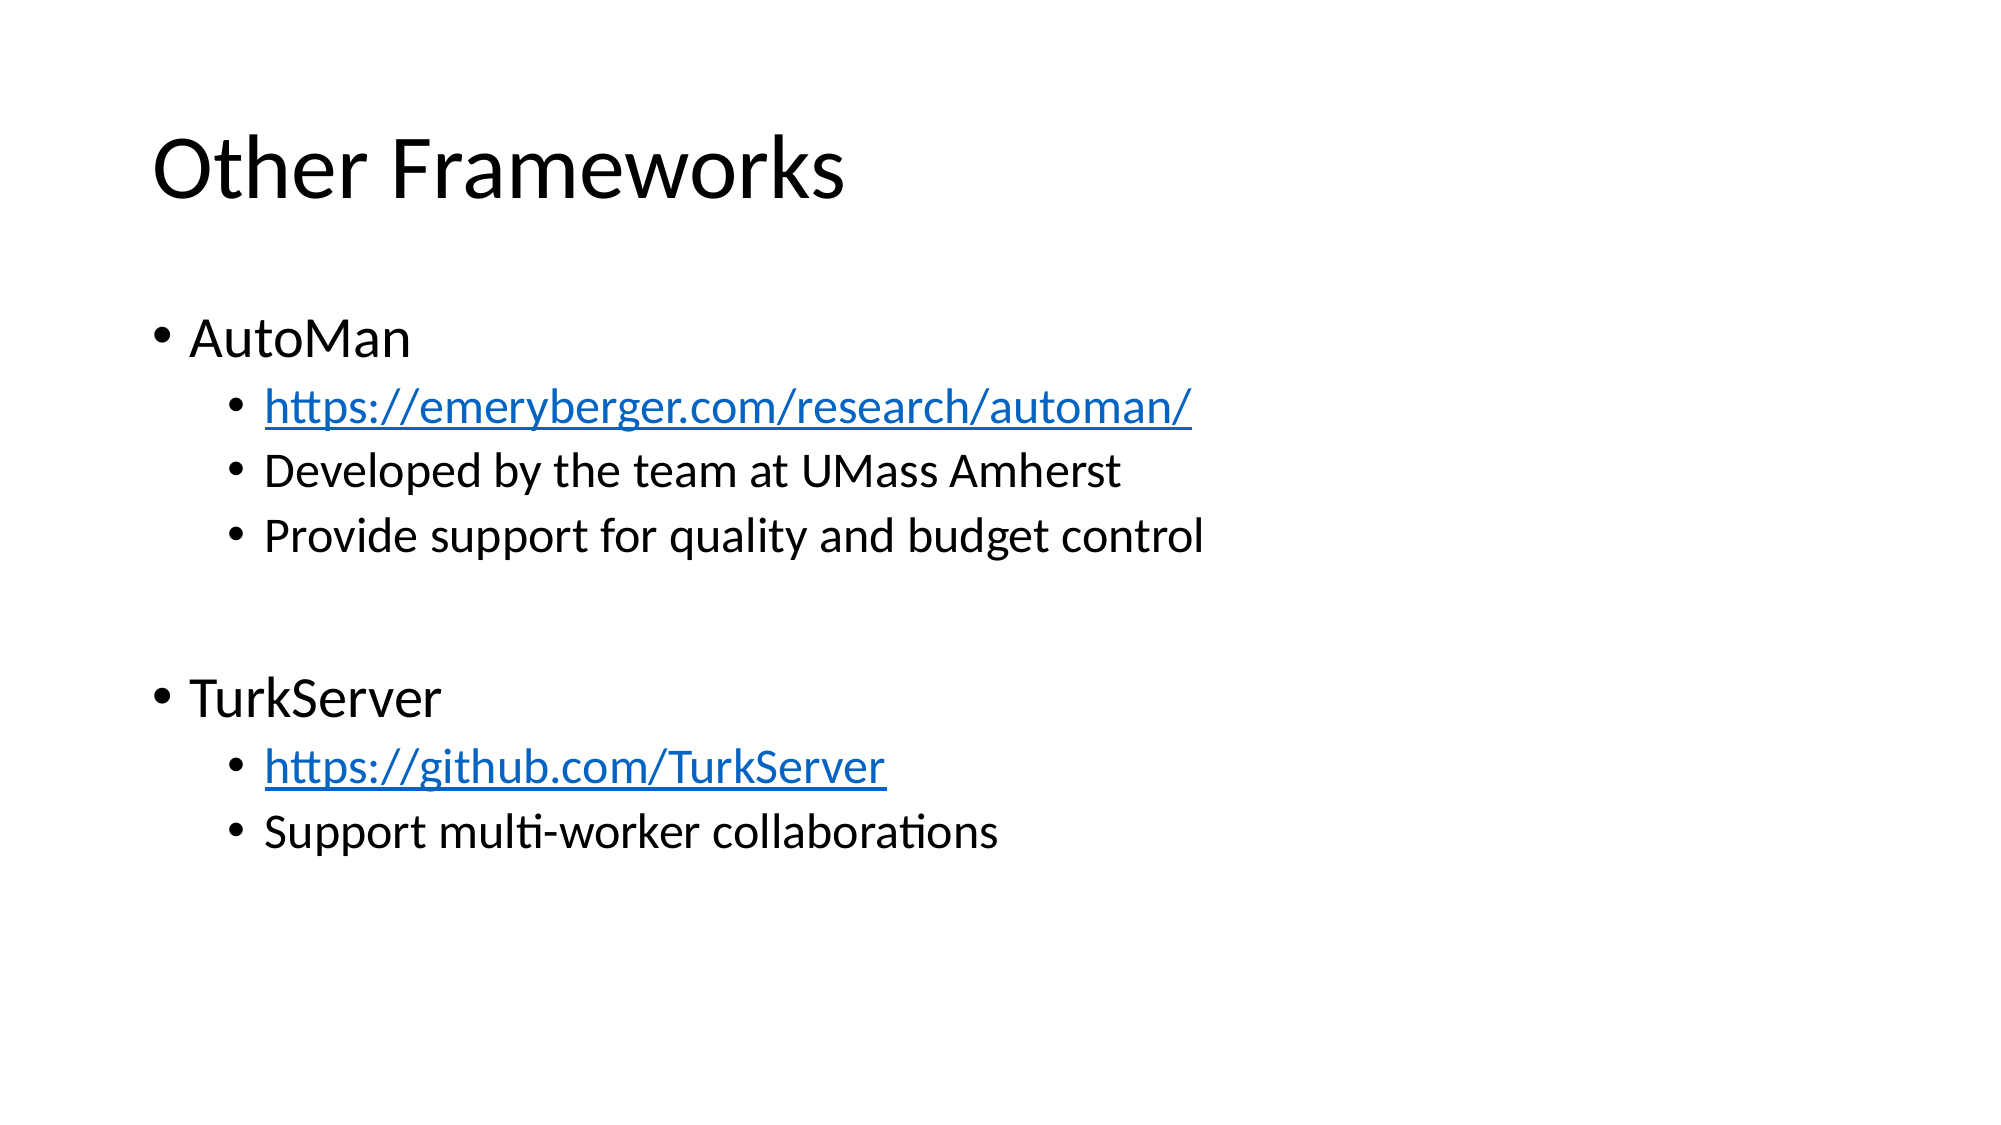

# Other Frameworks
AutoMan
https://emeryberger.com/research/automan/
Developed by the team at UMass Amherst
Provide support for quality and budget control

TurkServer
https://github.com/TurkServer
Support multi-worker collaborations